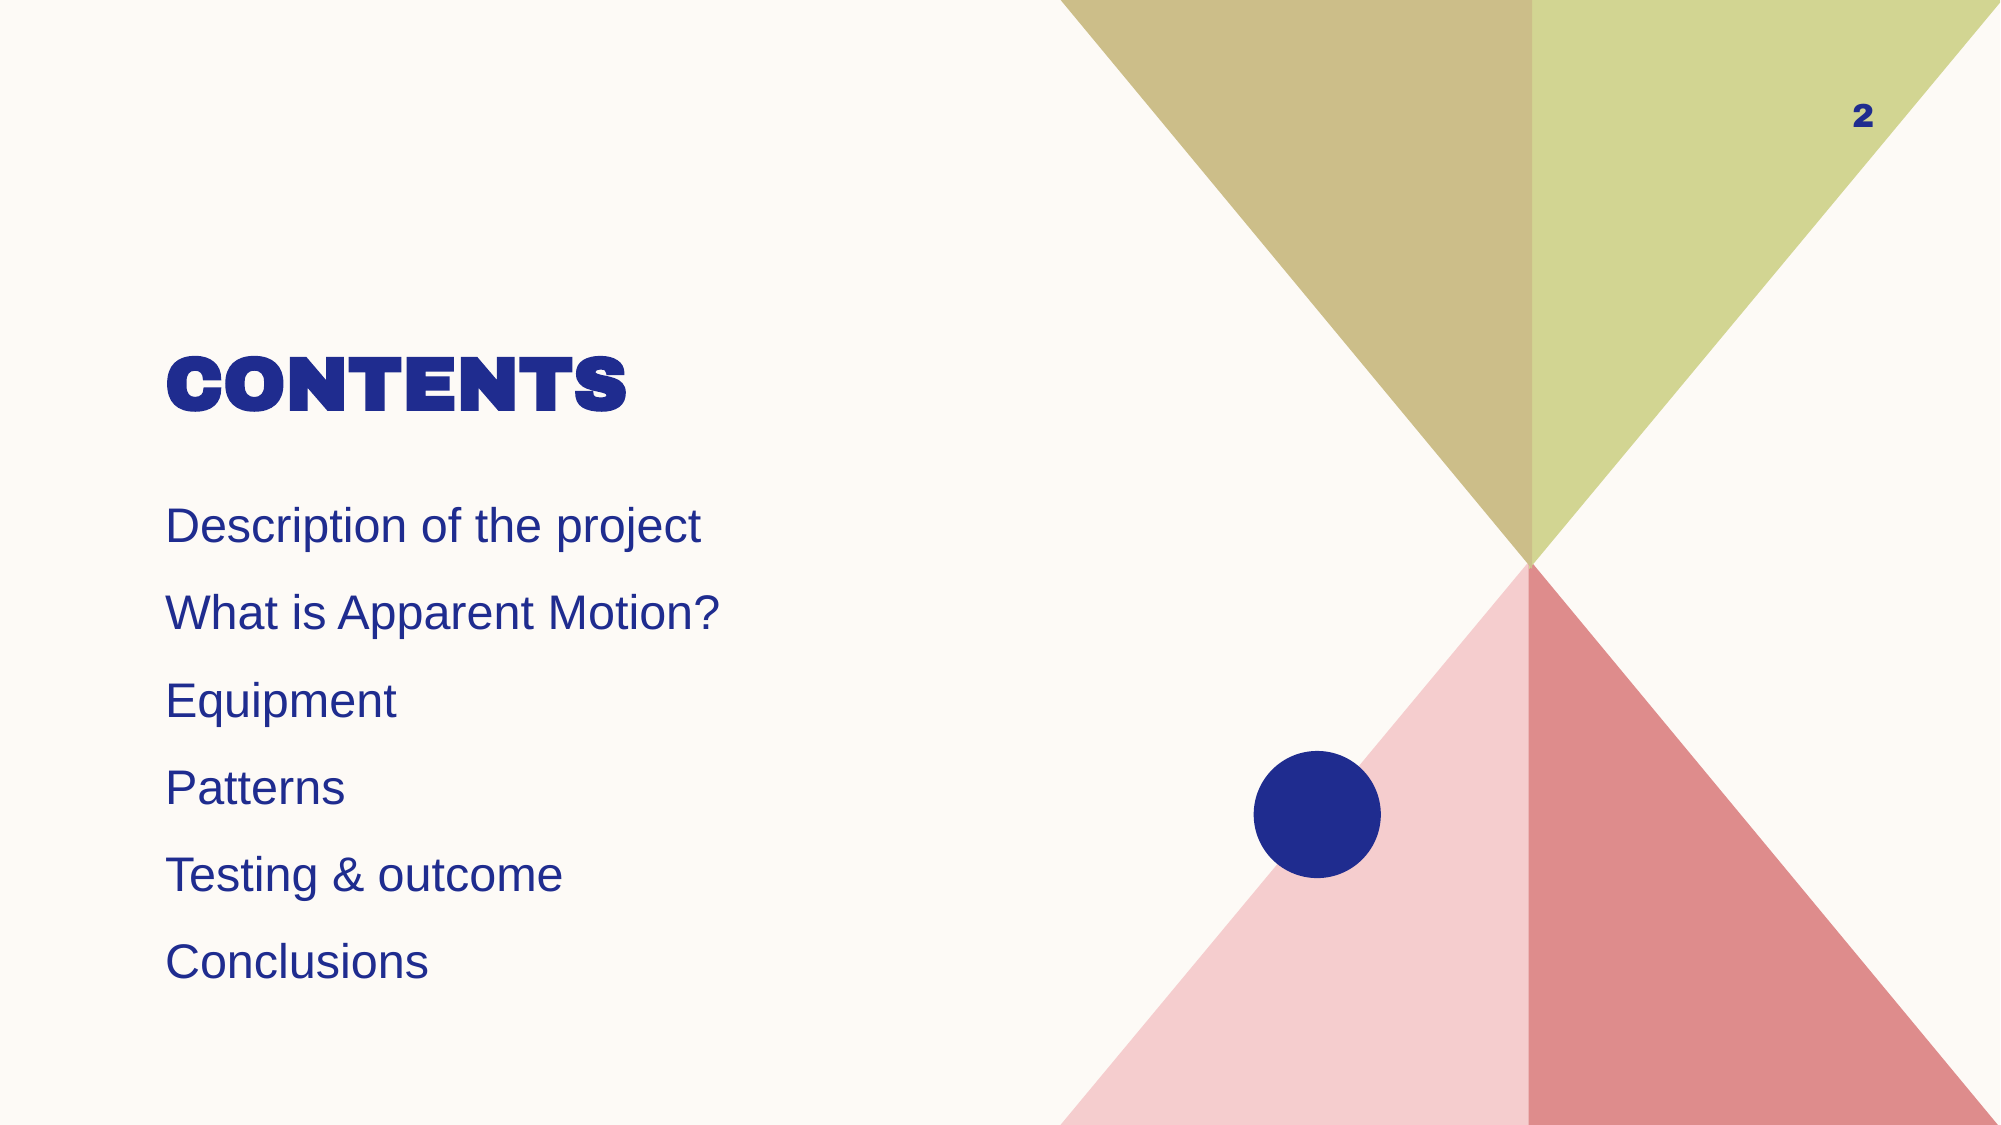

2
# Contents
Description of the project
What is Apparent Motion?
Equipment
Patterns
Testing & outcome
Conclusions